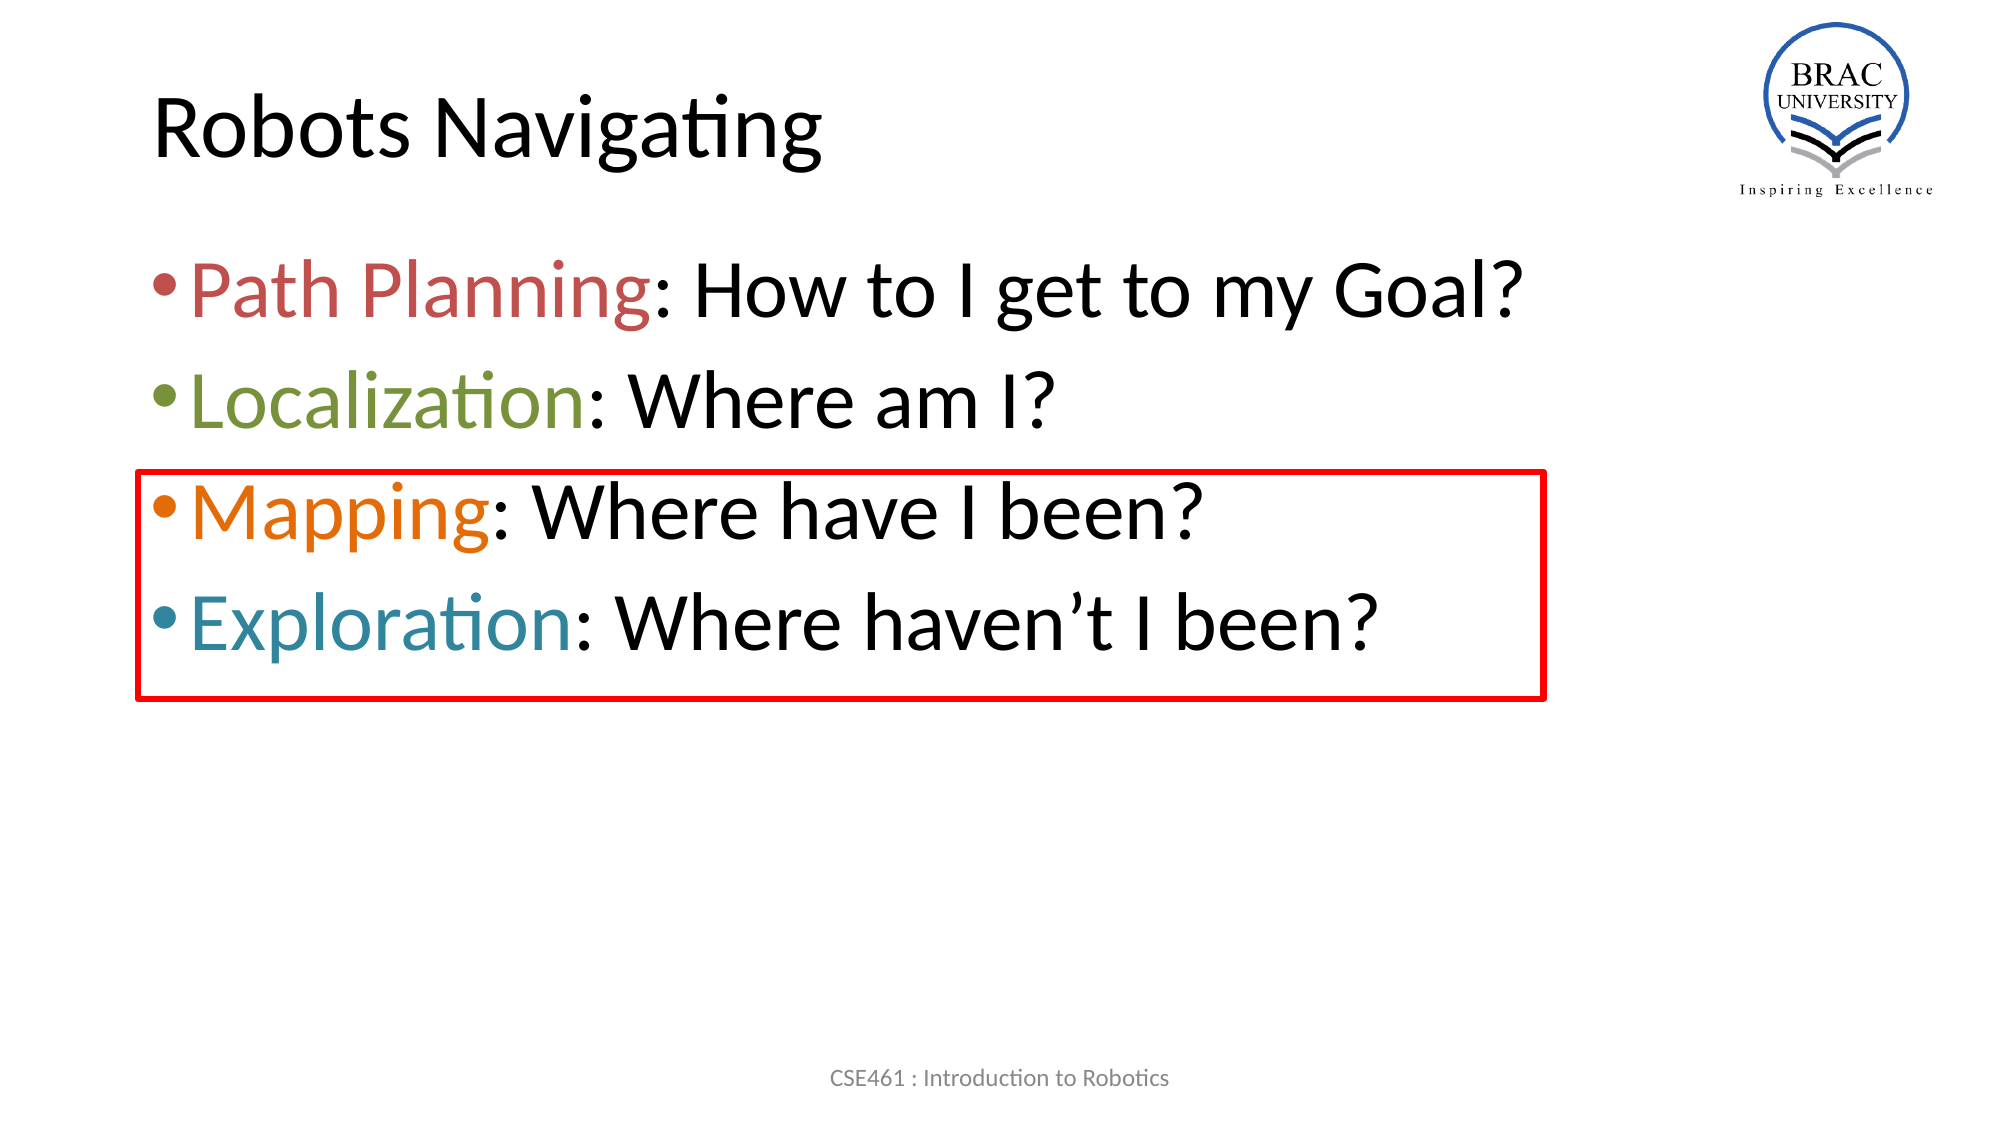

# Robots Navigating
Path Planning: How to I get to my Goal?
Localization: Where am I?
Mapping: Where have I been?
Exploration: Where haven’t I been?

CSE461 : Introduction to Robotics
28